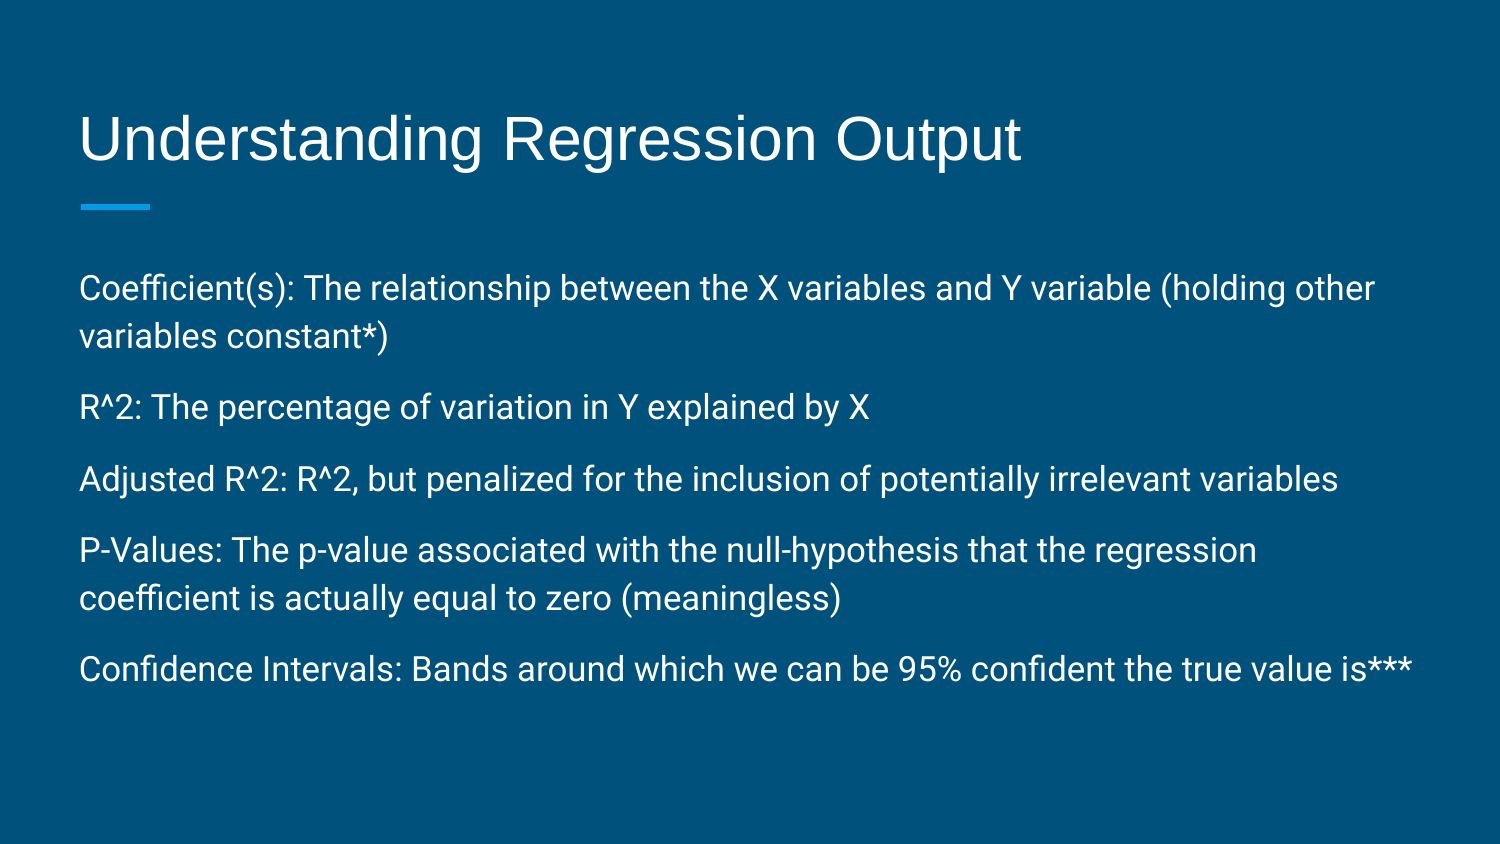

# Understanding Regression Output
Coefficient(s): The relationship between the X variables and Y variable (holding other variables constant*)
R^2: The percentage of variation in Y explained by X
Adjusted R^2: R^2, but penalized for the inclusion of potentially irrelevant variables
P-Values: The p-value associated with the null-hypothesis that the regression coefficient is actually equal to zero (meaningless)
Confidence Intervals: Bands around which we can be 95% confident the true value is***